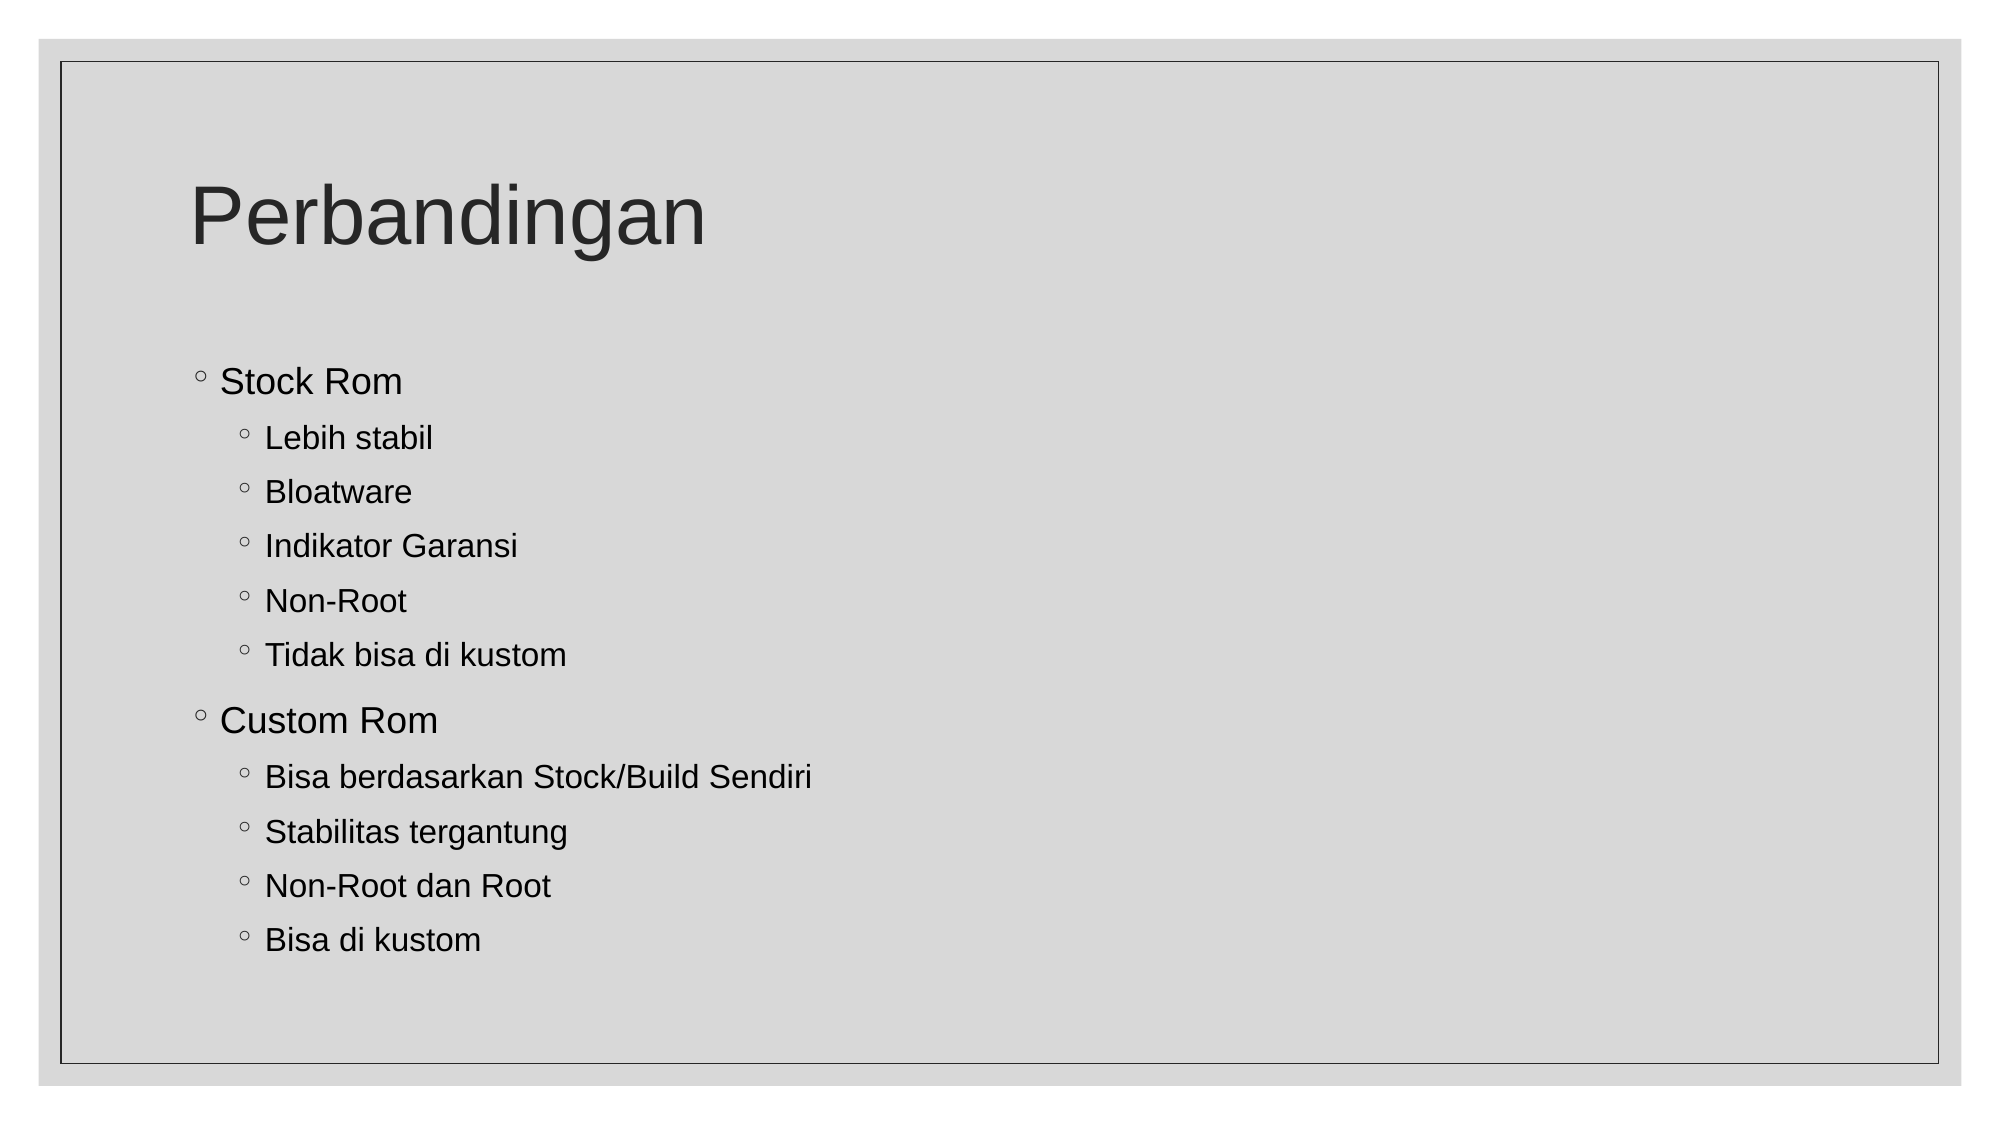

# Perbandingan
Stock Rom
Lebih stabil
Bloatware
Indikator Garansi
Non-Root
Tidak bisa di kustom
Custom Rom
Bisa berdasarkan Stock/Build Sendiri
Stabilitas tergantung
Non-Root dan Root
Bisa di kustom